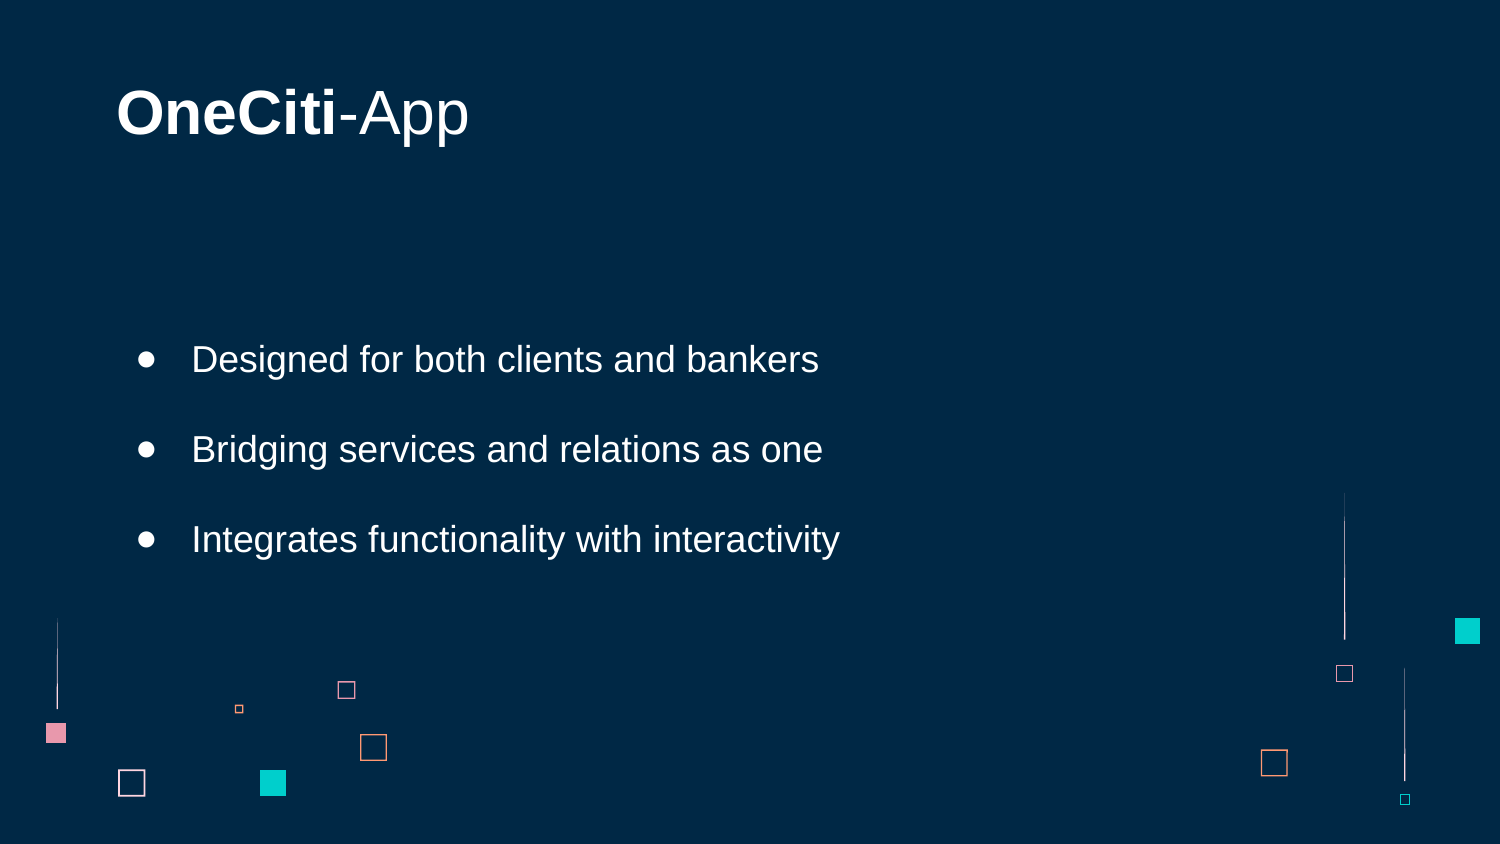

# OneCiti-App
Designed for both clients and bankers
Bridging services and relations as one
Integrates functionality with interactivity